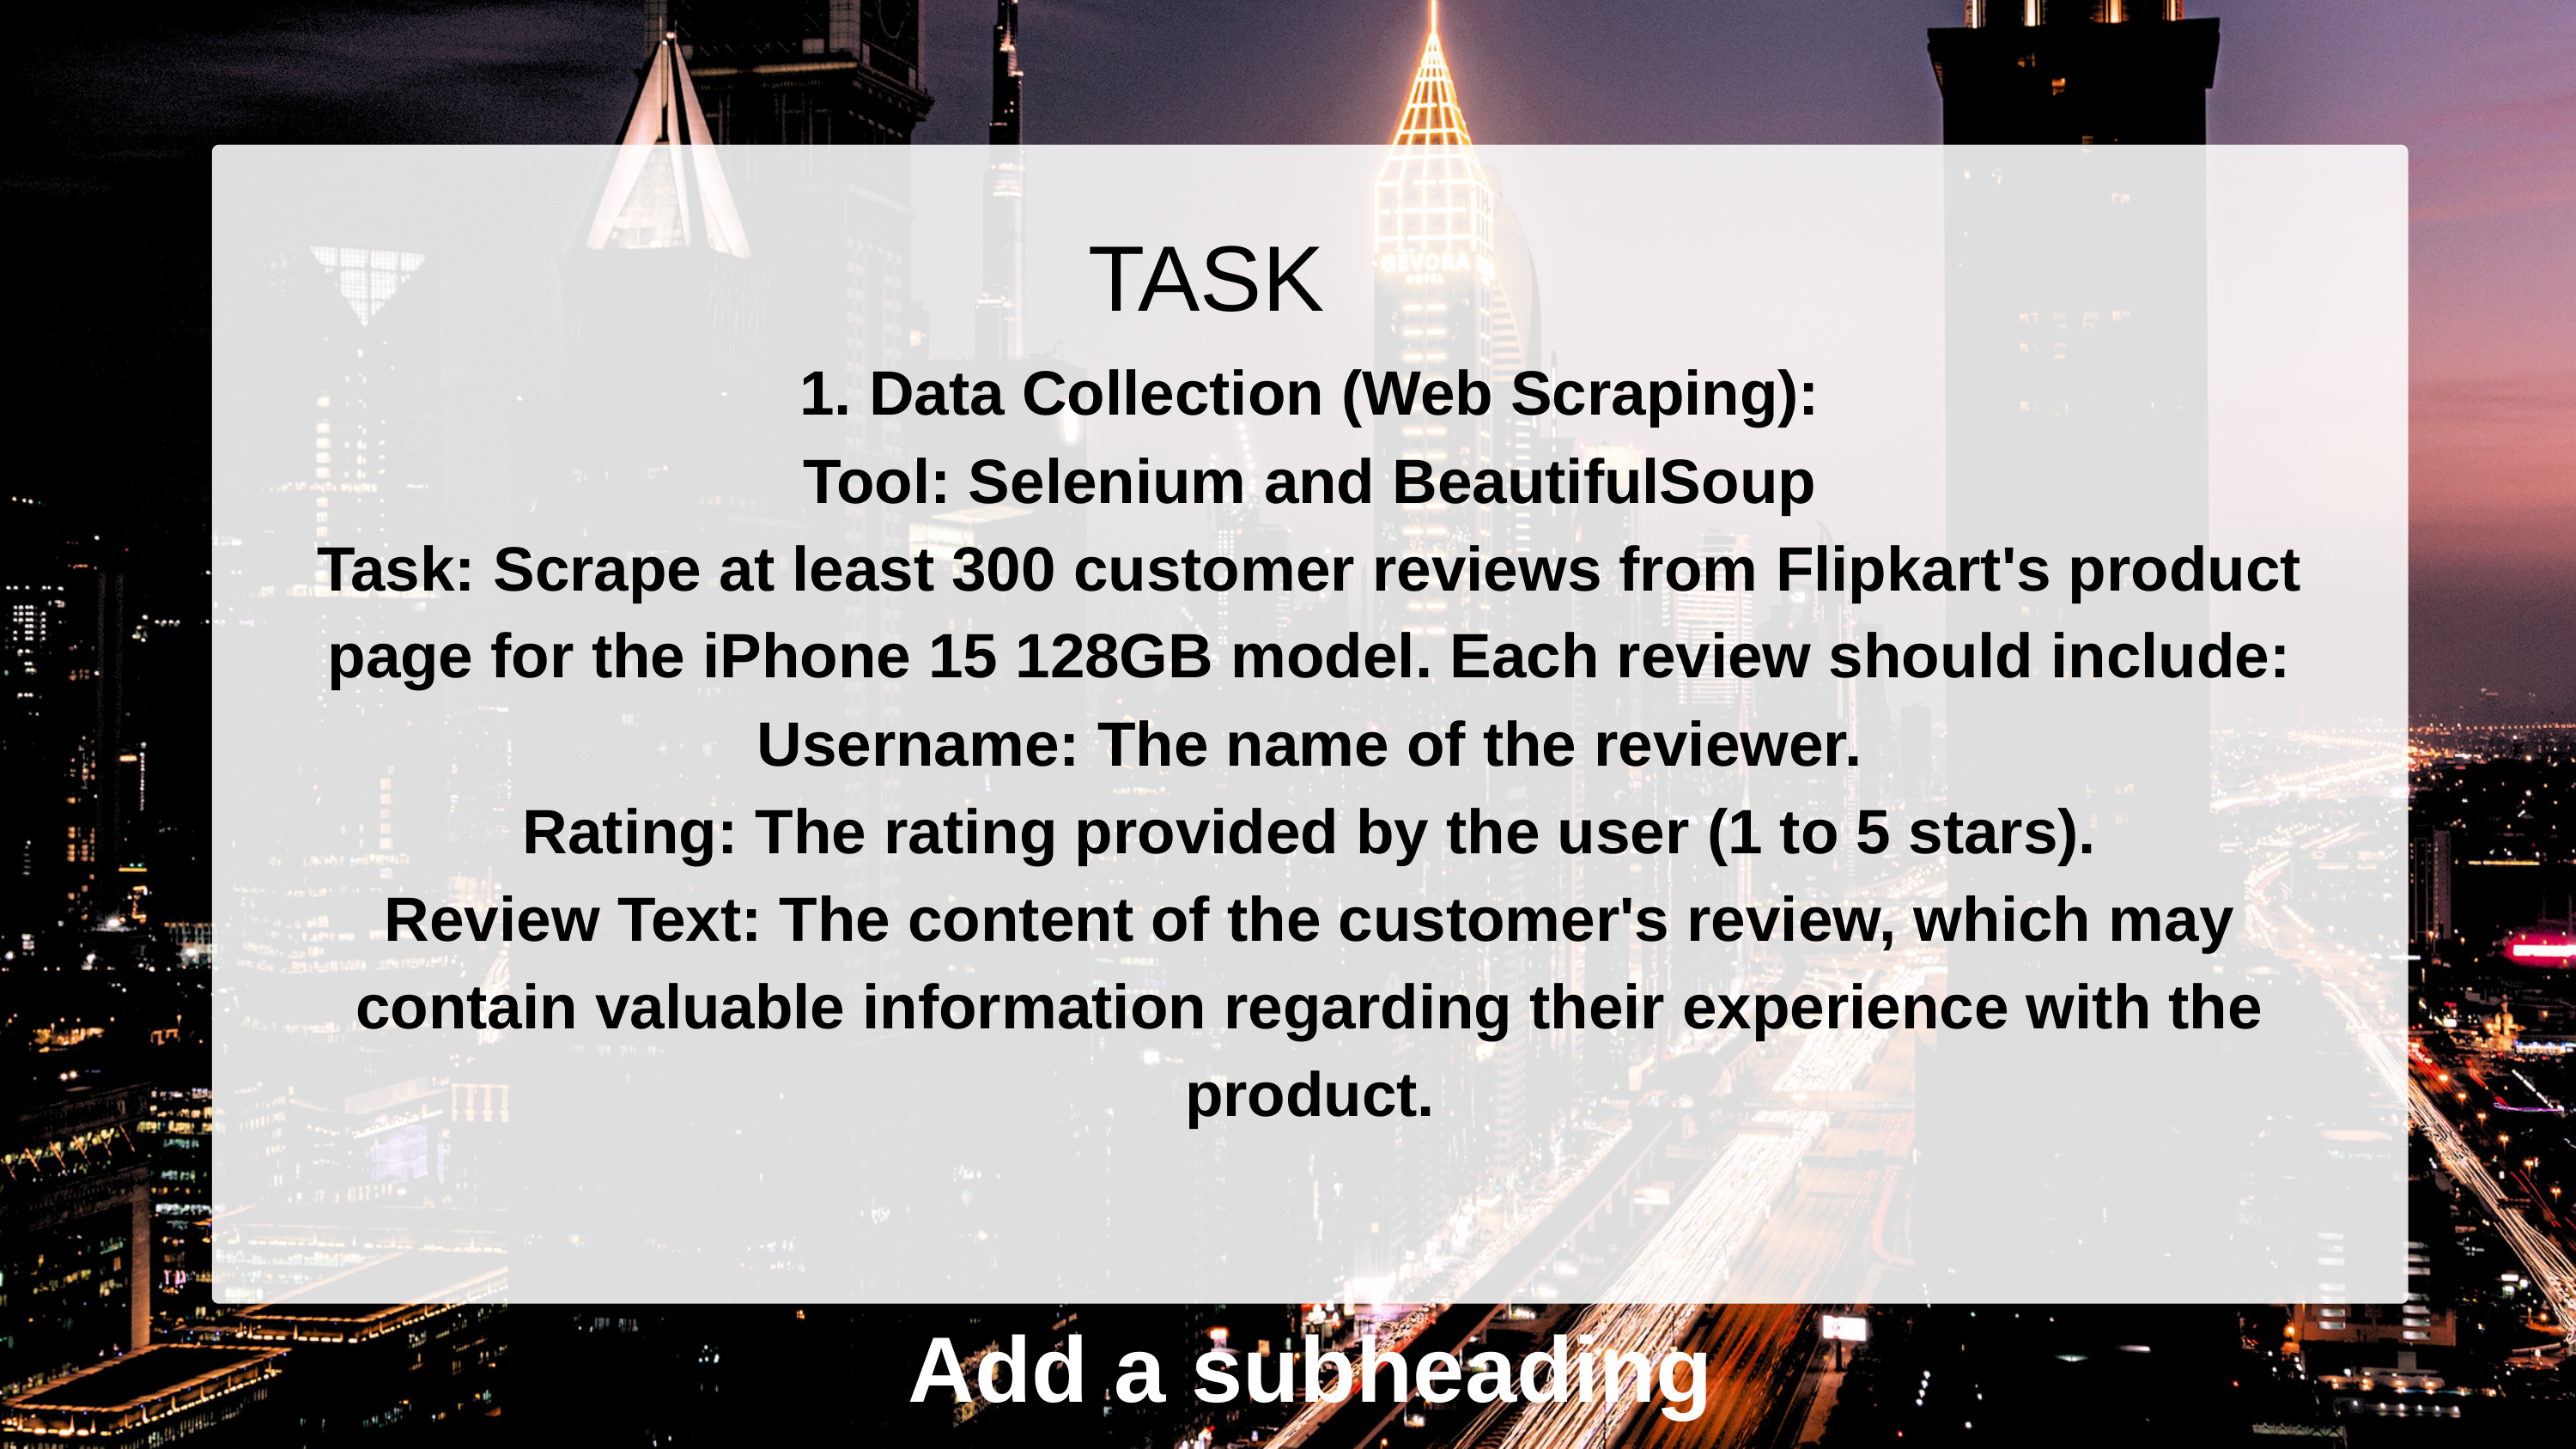

TASK
1. Data Collection (Web Scraping):
Tool: Selenium and BeautifulSoup
Task: Scrape at least 300 customer reviews from Flipkart's product page for the iPhone 15 128GB model. Each review should include:
Username: The name of the reviewer.
Rating: The rating provided by the user (1 to 5 stars).
Review Text: The content of the customer's review, which may contain valuable information regarding their experience with the product.

Add a subheading